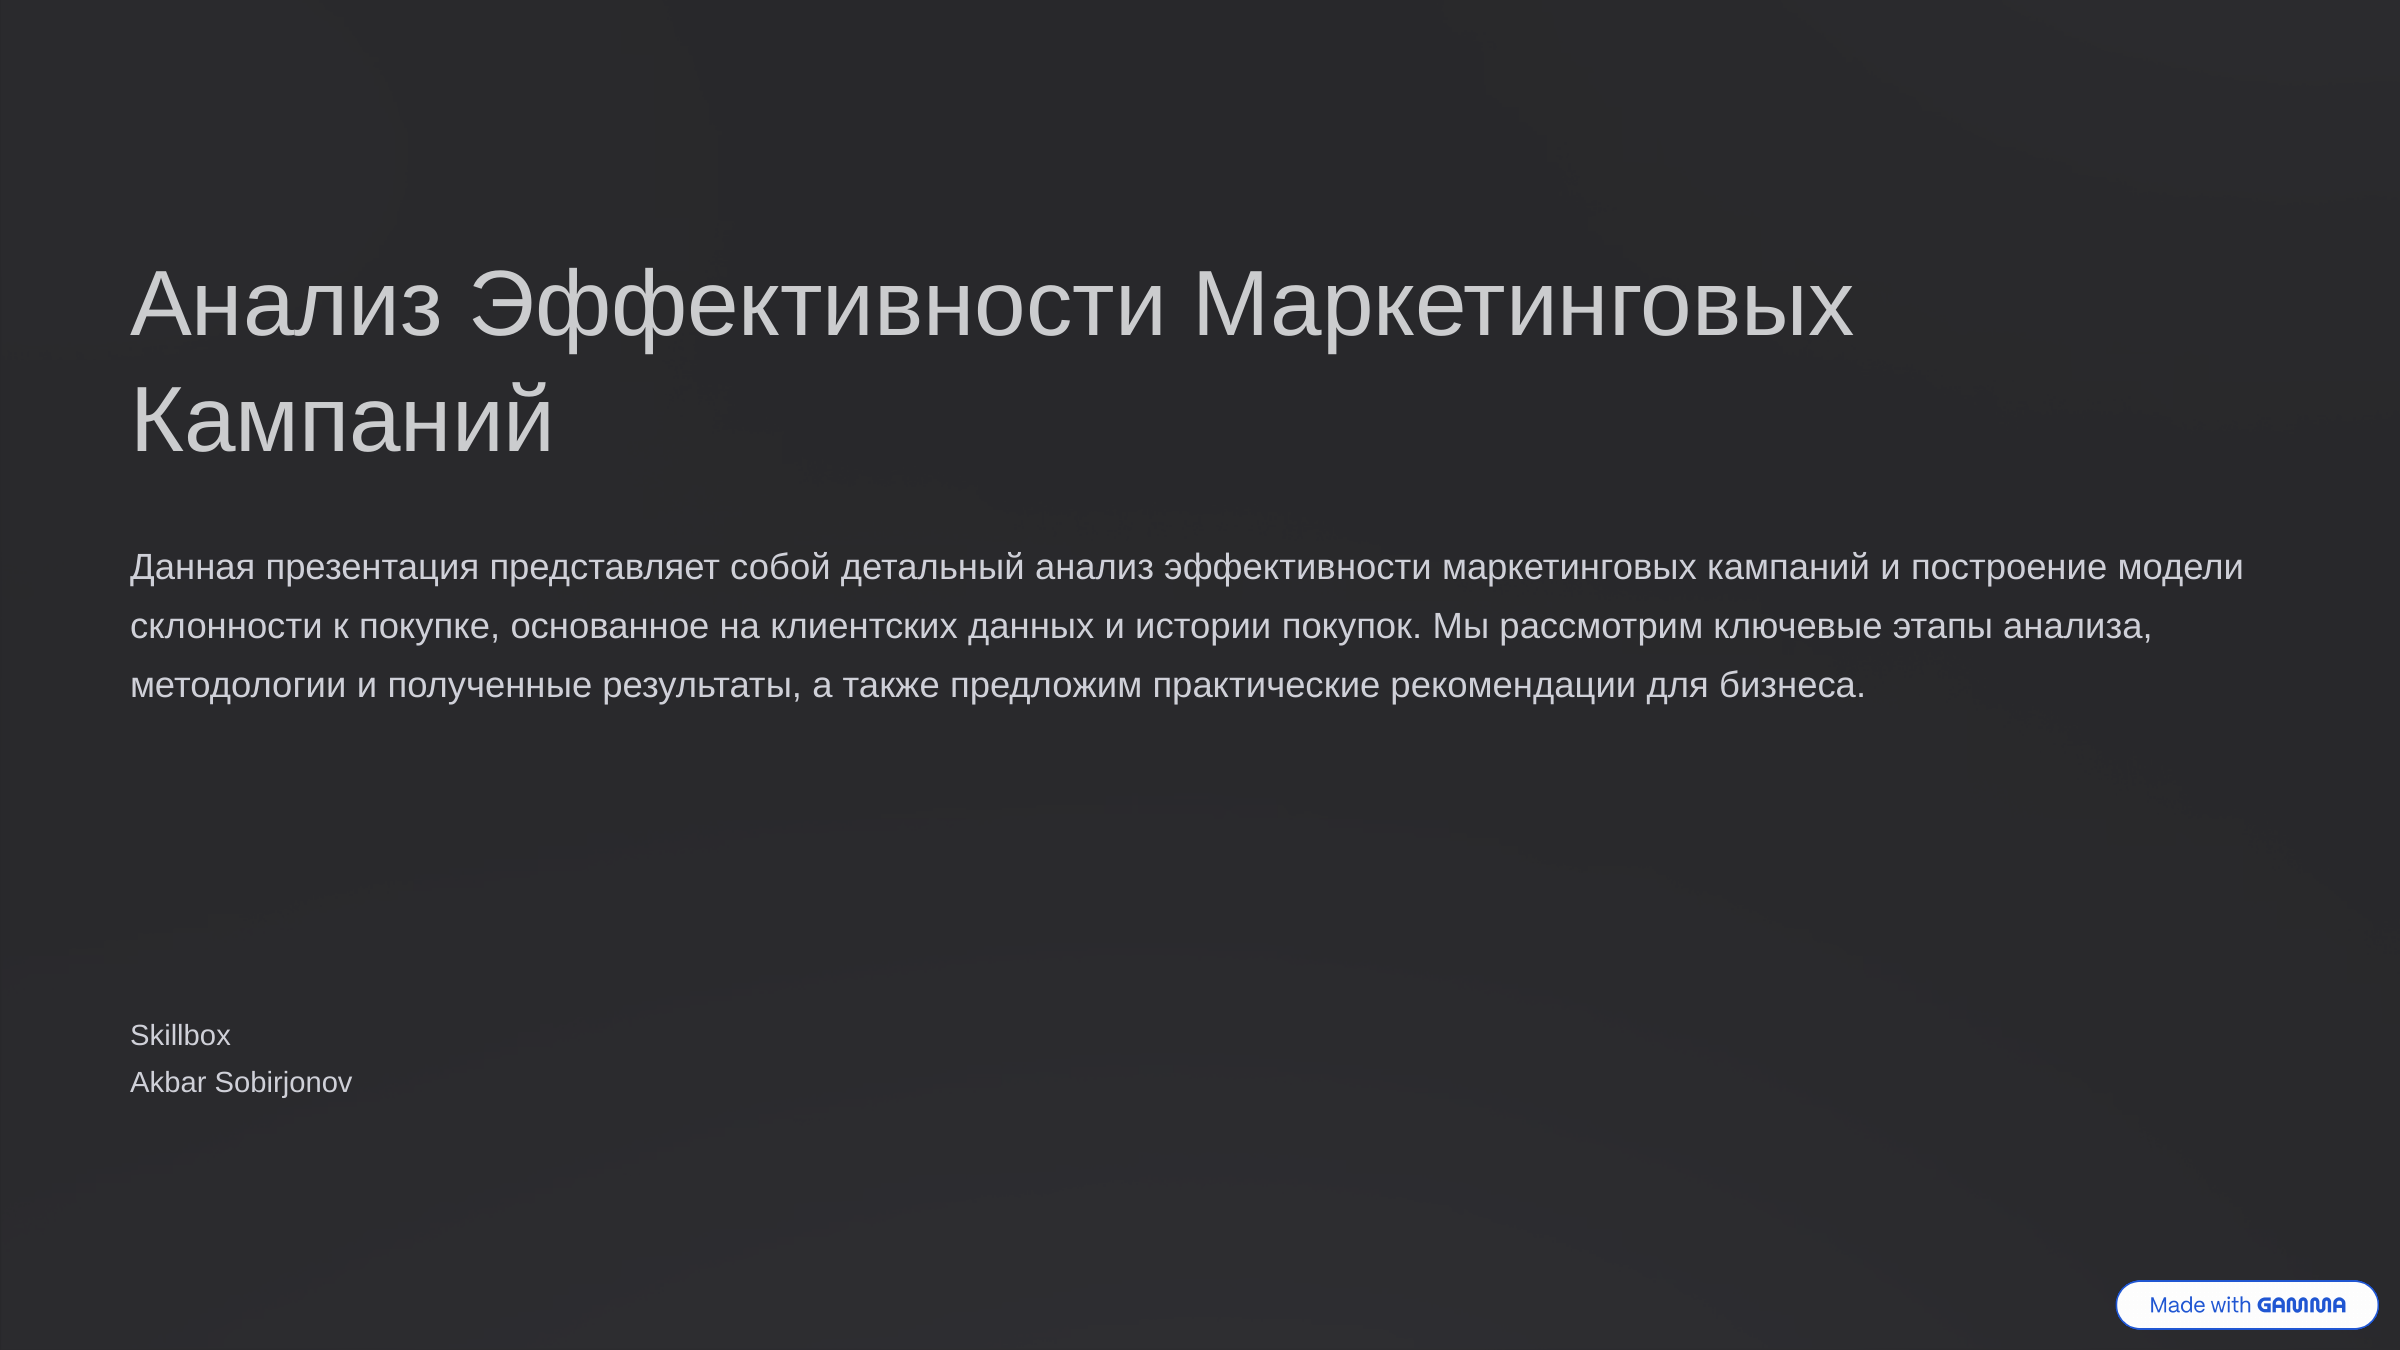

Анализ Эффективности Маркетинговых Кампаний
Данная презентация представляет собой детальный анализ эффективности маркетинговых кампаний и построение модели склонности к покупке, основанное на клиентских данных и истории покупок. Мы рассмотрим ключевые этапы анализа, методологии и полученные результаты, а также предложим практические рекомендации для бизнеса.

Skillbox
Akbar Sobirjonov